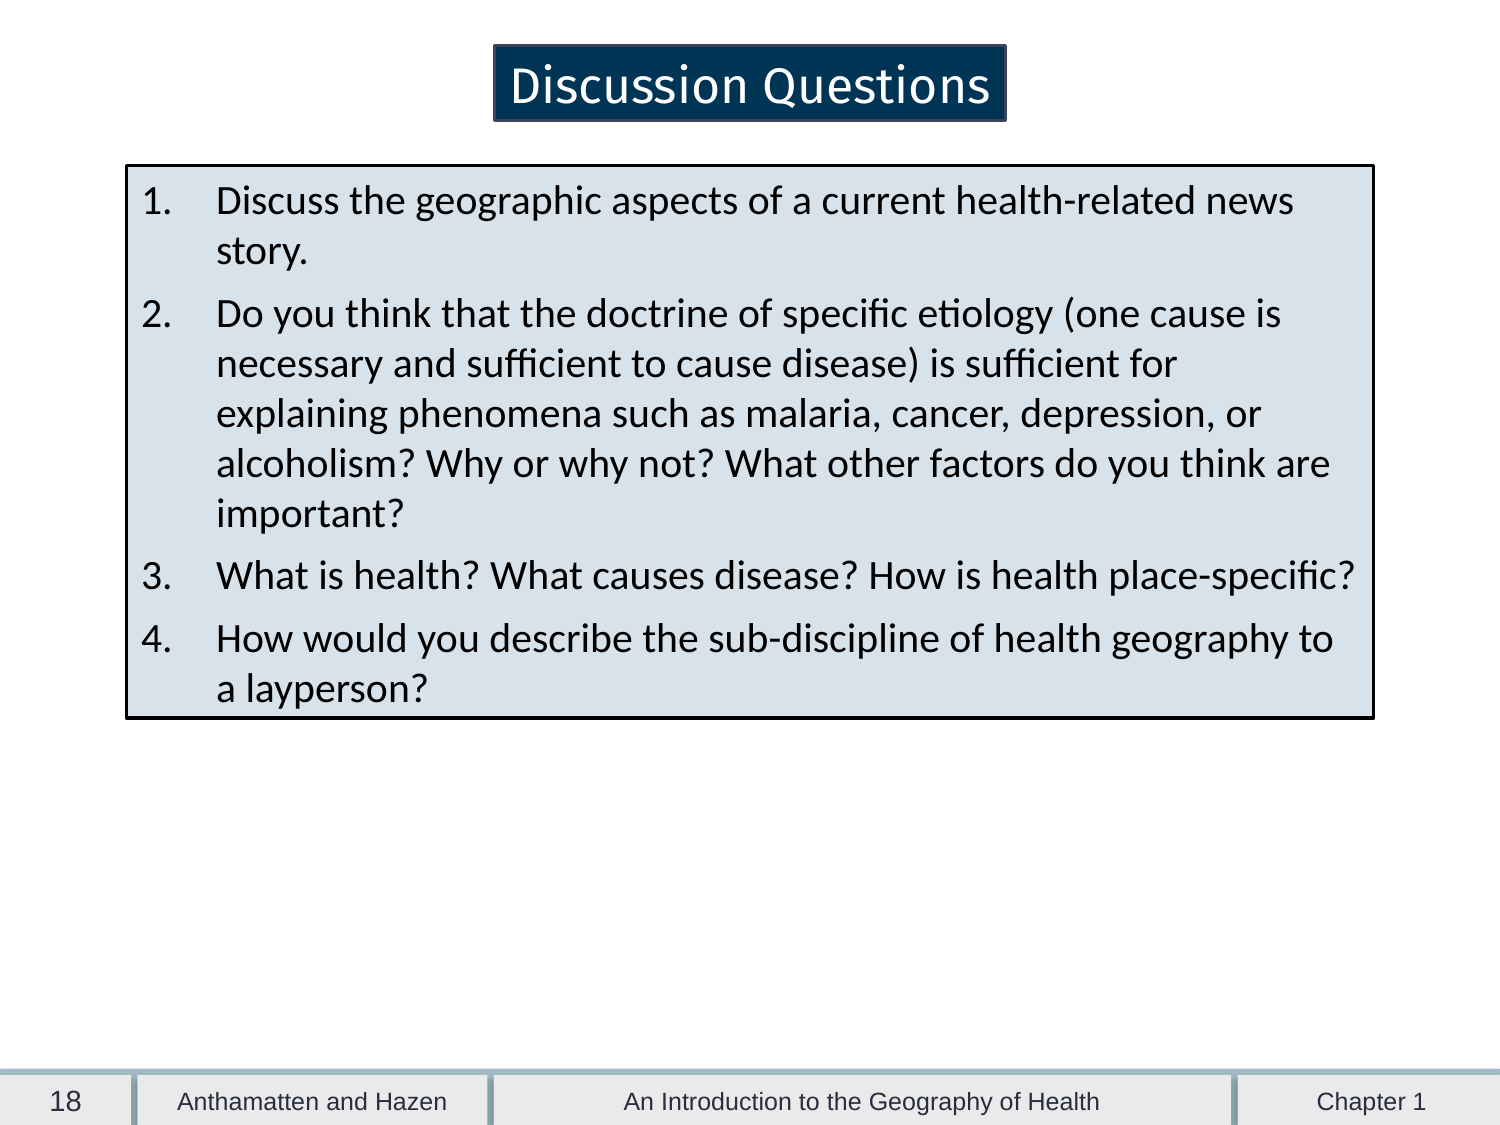

Discussion Questions
Discuss the geographic aspects of a current health-related news story.
Do you think that the doctrine of specific etiology (one cause is necessary and sufficient to cause disease) is sufficient for explaining phenomena such as malaria, cancer, depression, or alcoholism? Why or why not? What other factors do you think are important?
What is health? What causes disease? How is health place-specific?
How would you describe the sub-discipline of health geography to a layperson?
18
Anthamatten and Hazen
An Introduction to the Geography of Health
Chapter 1